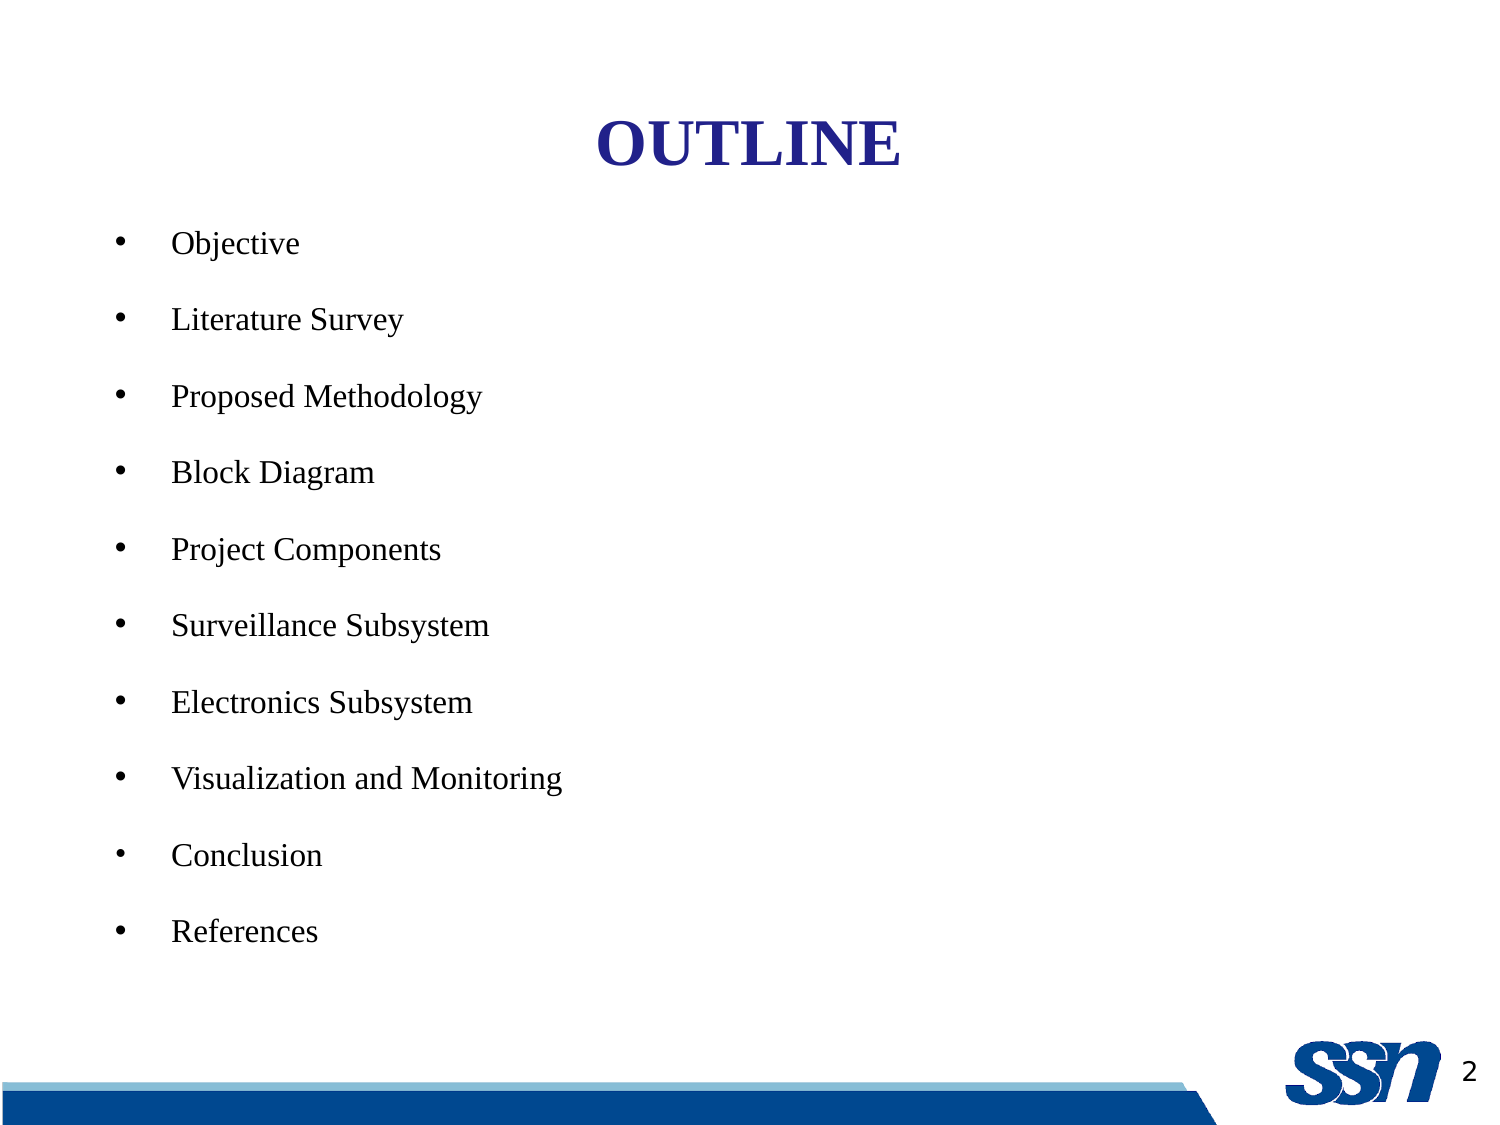

# OUTLINE
Objective
Literature Survey
Proposed Methodology
Block Diagram
Project Components
Surveillance Subsystem
Electronics Subsystem
Visualization and Monitoring
Conclusion
References
2